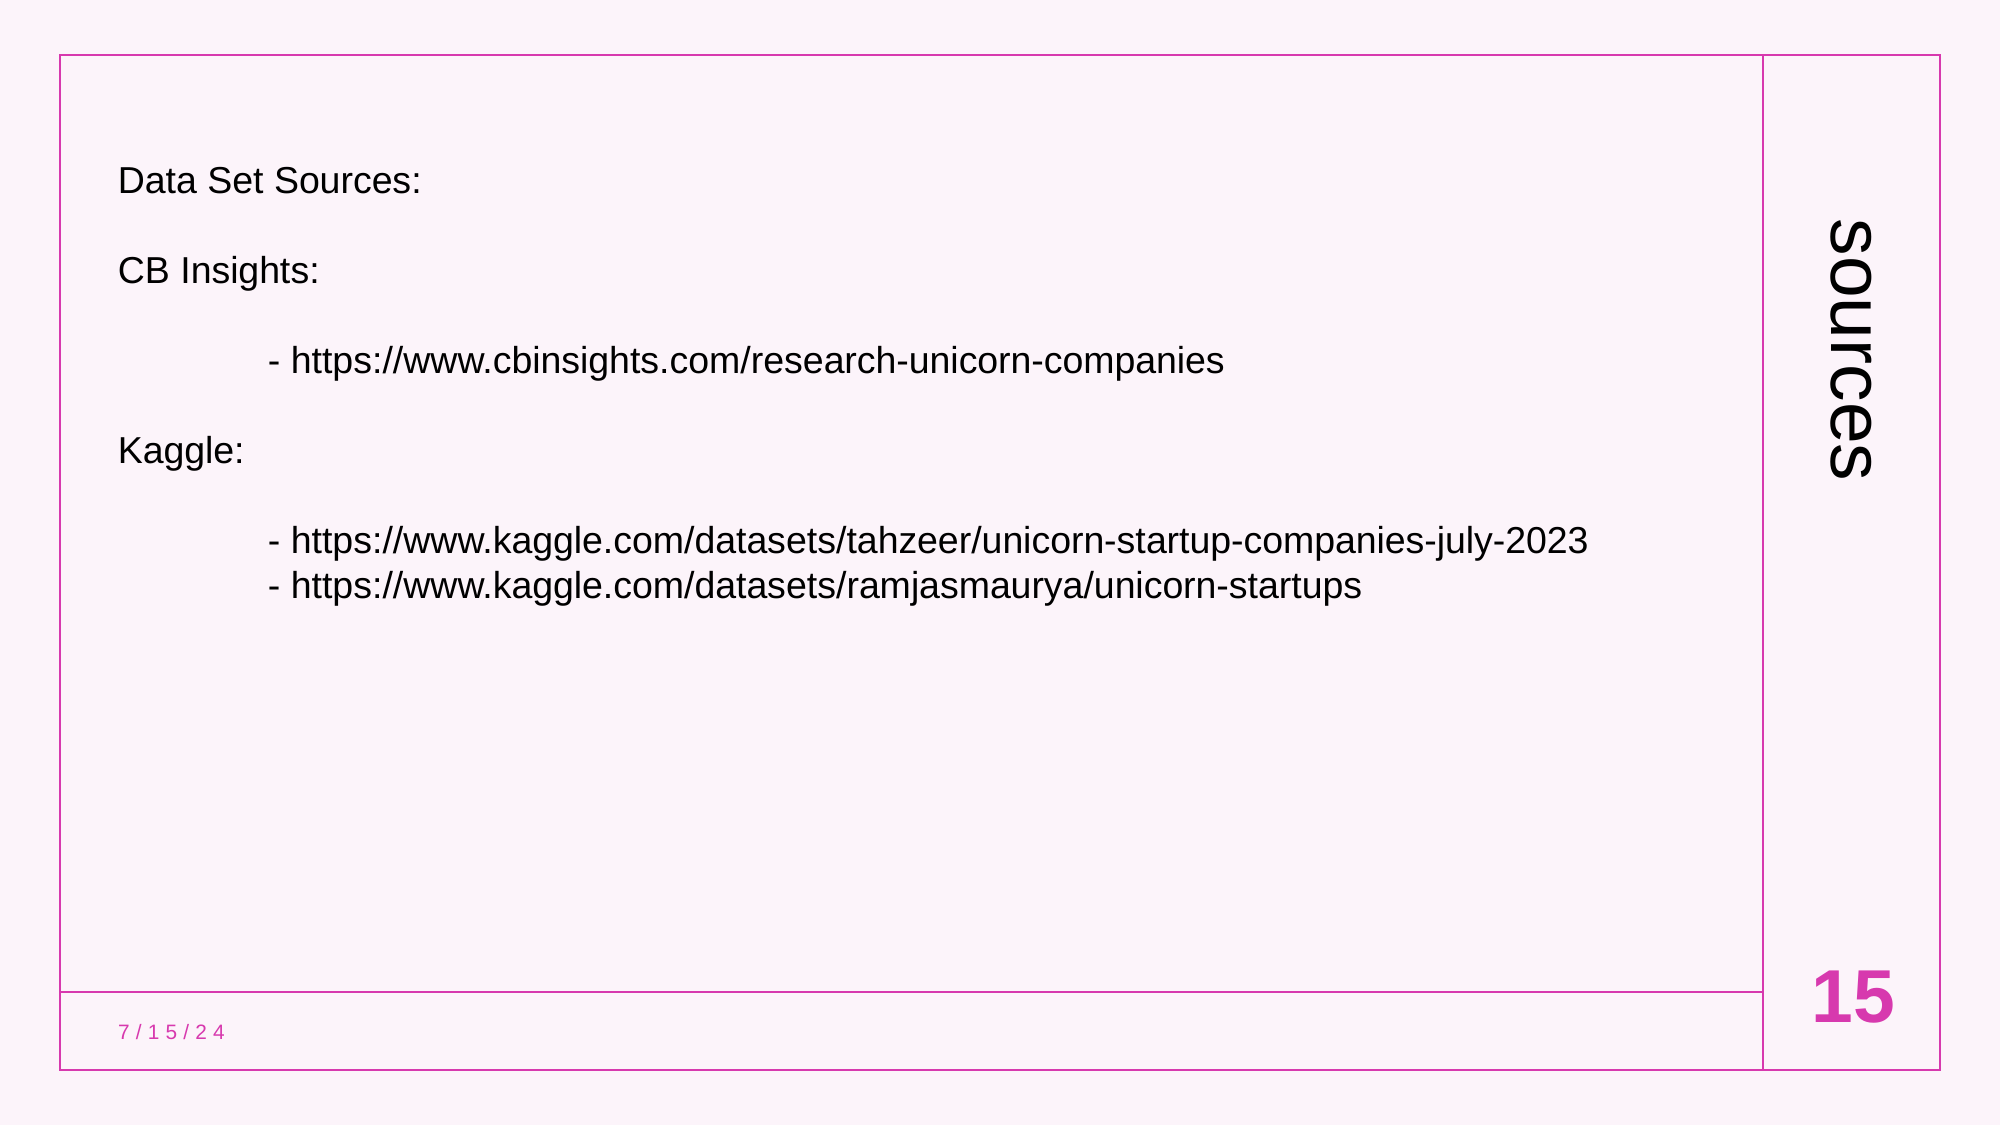

Data Set Sources:

CB Insights:

	- https://www.cbinsights.com/research-unicorn-companies

Kaggle:

	- https://www.kaggle.com/datasets/tahzeer/unicorn-startup-companies-july-2023
	- https://www.kaggle.com/datasets/ramjasmaurya/unicorn-startups

sources
15
7/15/24